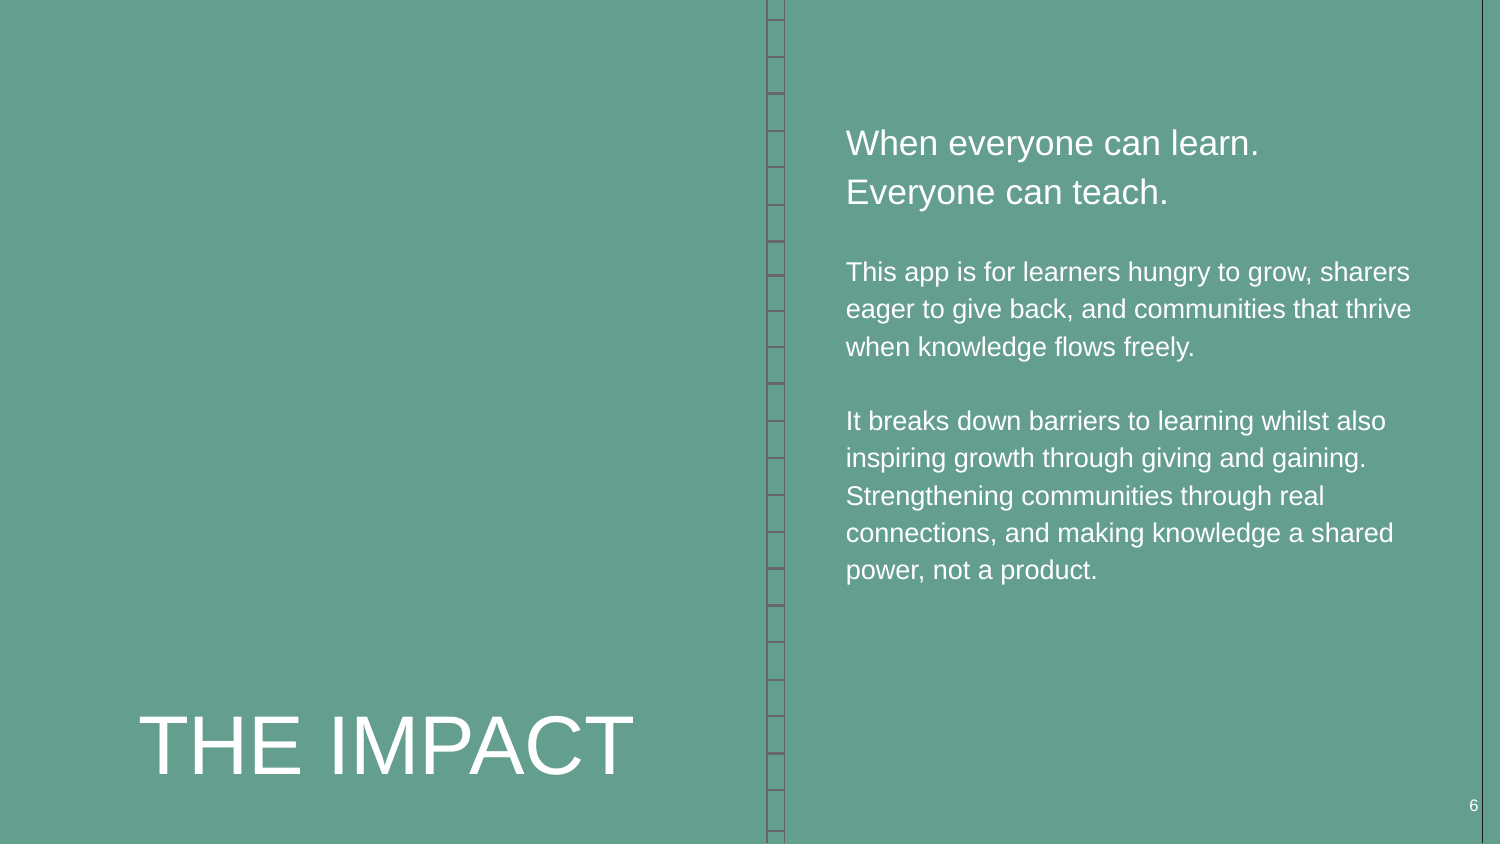

When everyone can learn. Everyone can teach.
This app is for learners hungry to grow, sharers eager to give back, and communities that thrive when knowledge flows freely.

It breaks down barriers to learning whilst also inspiring growth through giving and gaining. Strengthening communities through real connections, and making knowledge a shared power, not a product.

# THE IMPACT
6